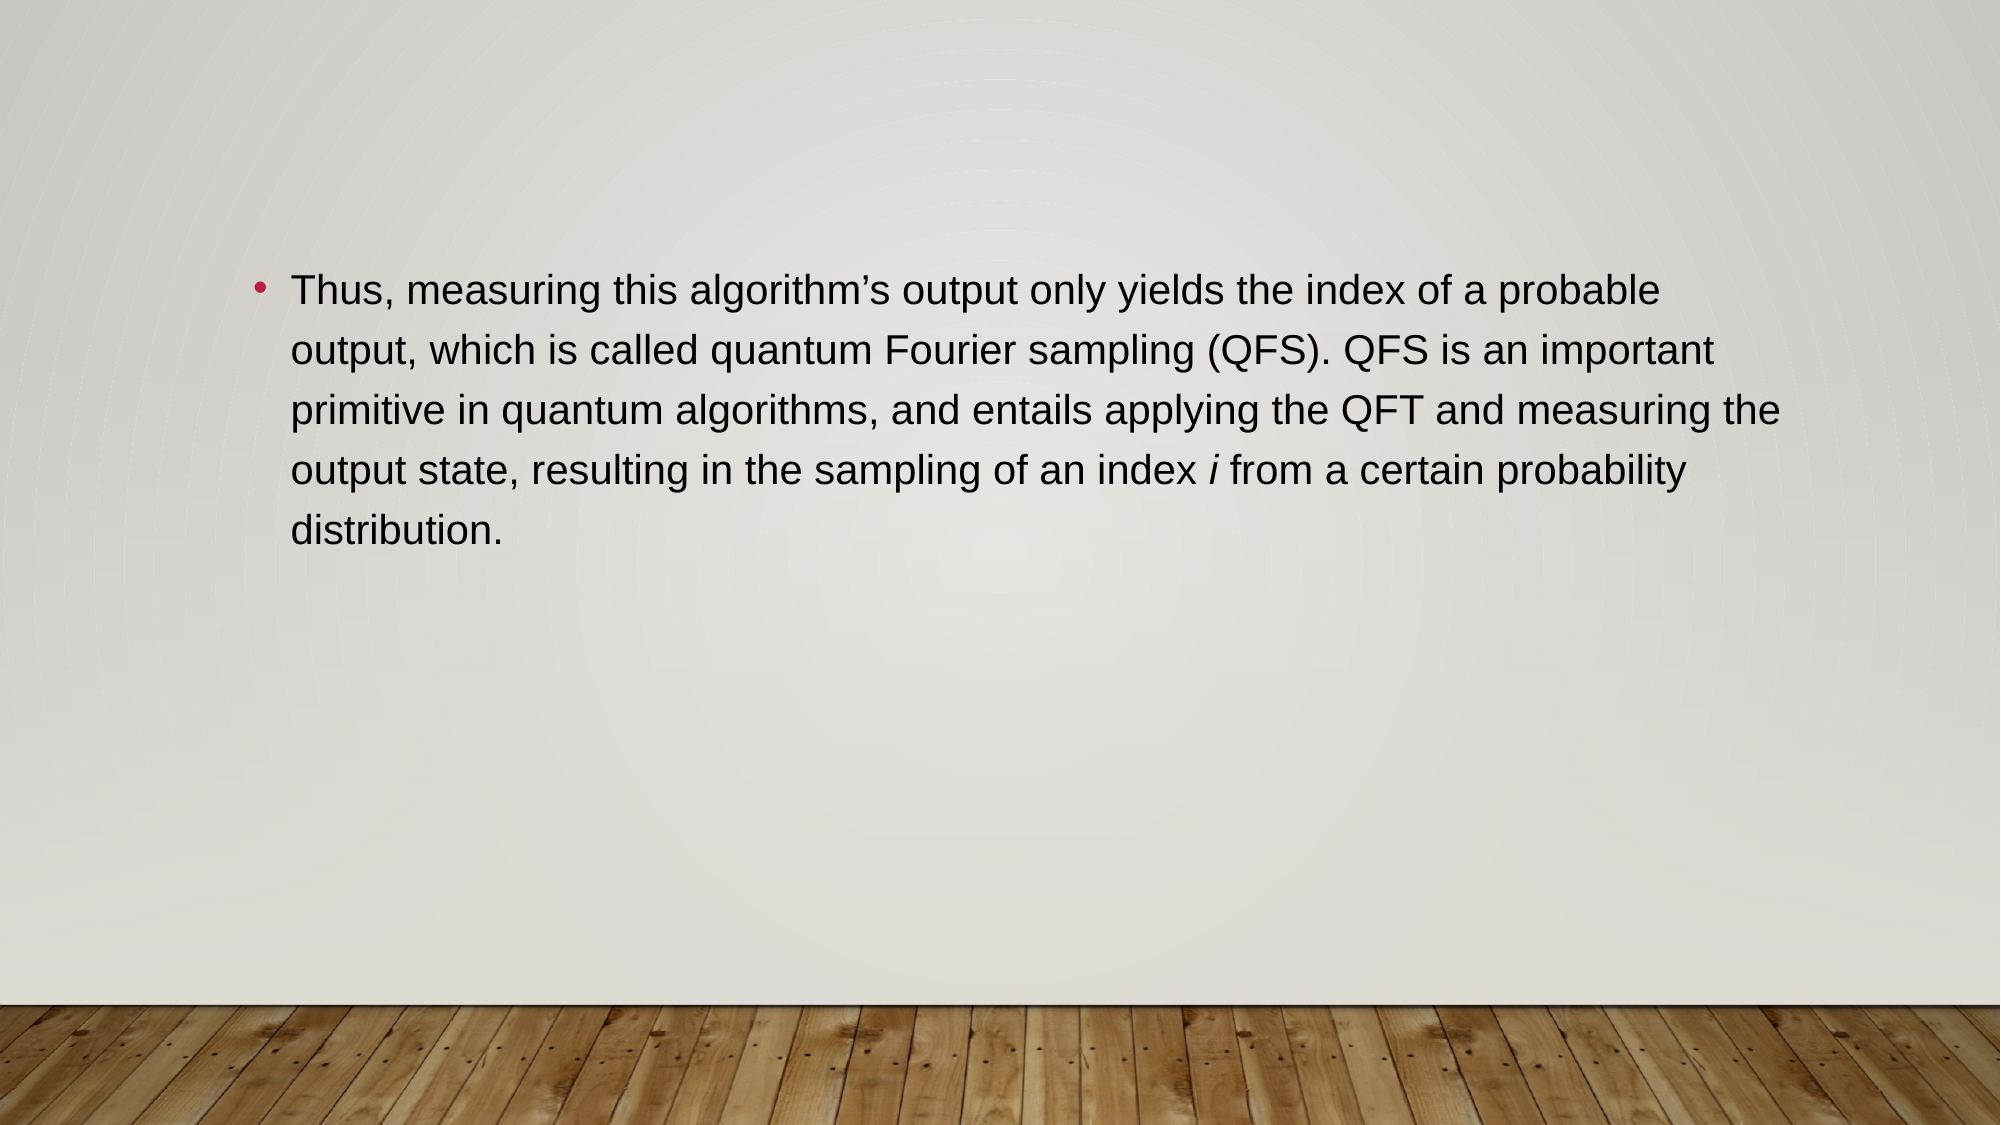

#
Thus, measuring this algorithm’s output only yields the index of a probable output, which is called quantum Fourier sampling (QFS). QFS is an important primitive in quantum algorithms, and entails applying the QFT and measuring the output state, resulting in the sampling of an index i from a certain probability distribution.